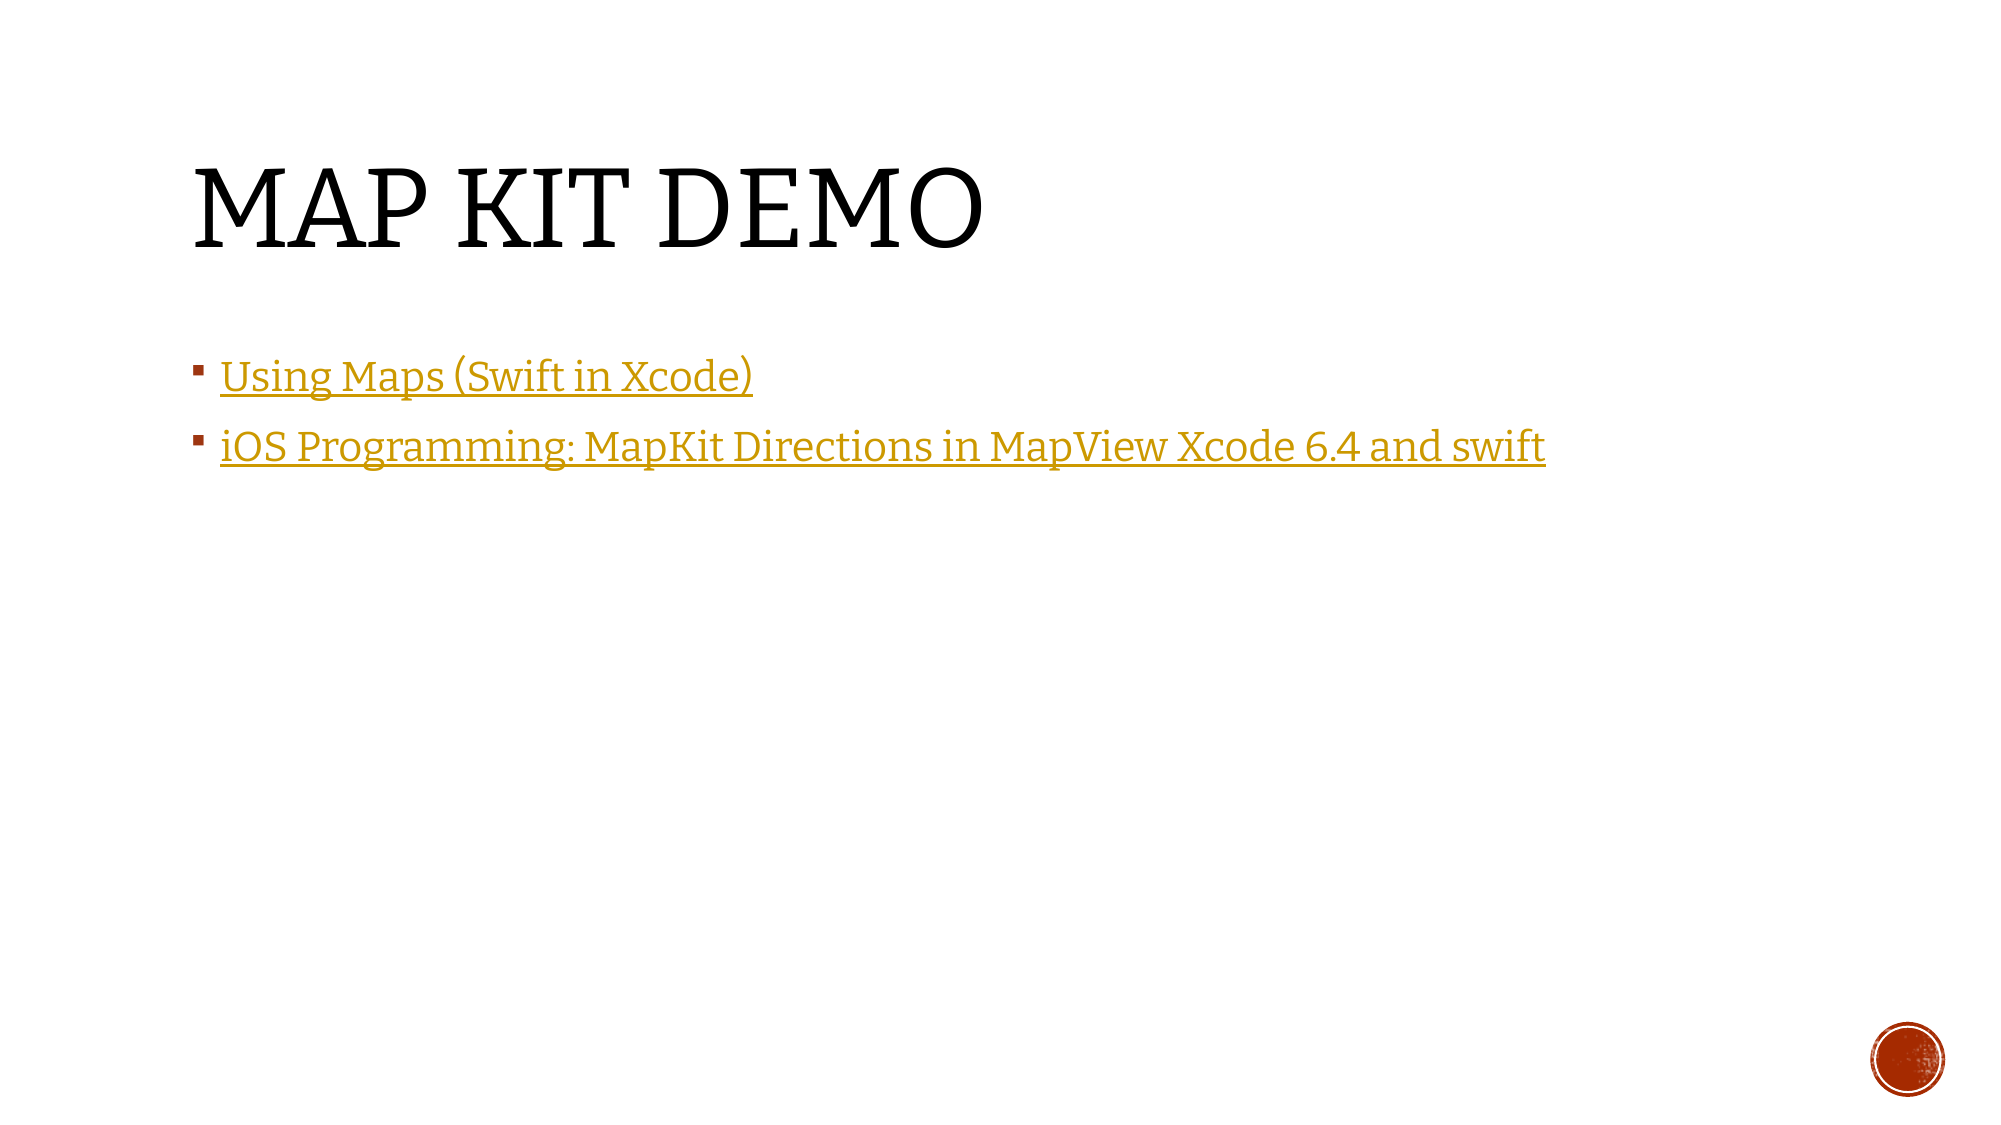

# Map kit demo
Using Maps (Swift in Xcode)
iOS Programming: MapKit Directions in MapView Xcode 6.4 and swift